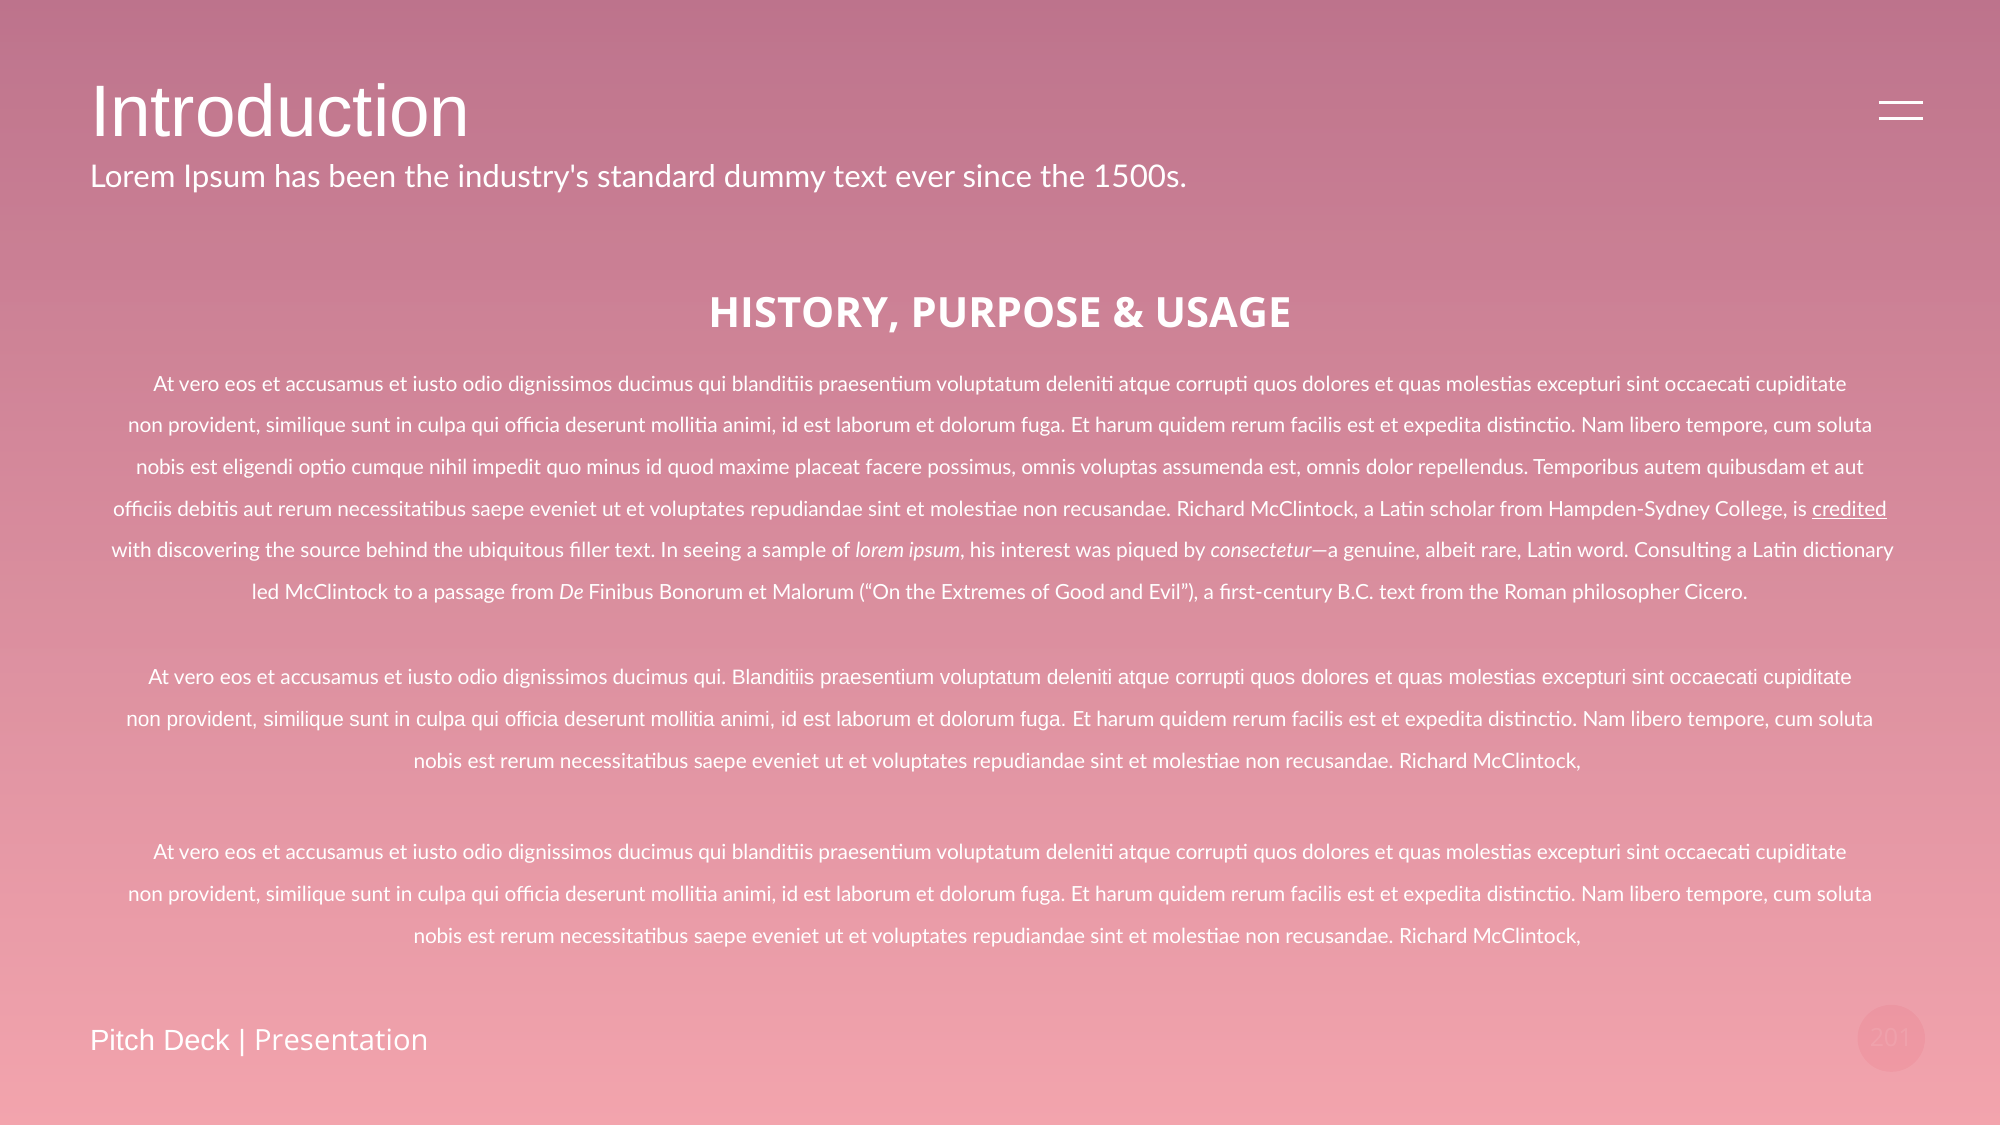

# Introduction
Lorem Ipsum has been the industry's standard dummy text ever since the 1500s.
HISTORY, PURPOSE & USAGE
At vero eos et accusamus et iusto odio dignissimos ducimus qui blanditiis praesentium voluptatum deleniti atque corrupti quos dolores et quas molestias excepturi sint occaecati cupiditate
non provident, similique sunt in culpa qui officia deserunt mollitia animi, id est laborum et dolorum fuga. Et harum quidem rerum facilis est et expedita distinctio. Nam libero tempore, cum soluta nobis est eligendi optio cumque nihil impedit quo minus id quod maxime placeat facere possimus, omnis voluptas assumenda est, omnis dolor repellendus. Temporibus autem quibusdam et aut officiis debitis aut rerum necessitatibus saepe eveniet ut et voluptates repudiandae sint et molestiae non recusandae. Richard McClintock, a Latin scholar from Hampden-Sydney College, is credited with discovering the source behind the ubiquitous filler text. In seeing a sample of lorem ipsum, his interest was piqued by consectetur—a genuine, albeit rare, Latin word. Consulting a Latin dictionary led McClintock to a passage from De Finibus Bonorum et Malorum (“On the Extremes of Good and Evil”), a first-century B.C. text from the Roman philosopher Cicero.
At vero eos et accusamus et iusto odio dignissimos ducimus qui. Blanditiis praesentium voluptatum deleniti atque corrupti quos dolores et quas molestias excepturi sint occaecati cupiditate
non provident, similique sunt in culpa qui officia deserunt mollitia animi, id est laborum et dolorum fuga. Et harum quidem rerum facilis est et expedita distinctio. Nam libero tempore, cum soluta nobis est rerum necessitatibus saepe eveniet ut et voluptates repudiandae sint et molestiae non recusandae. Richard McClintock,
At vero eos et accusamus et iusto odio dignissimos ducimus qui blanditiis praesentium voluptatum deleniti atque corrupti quos dolores et quas molestias excepturi sint occaecati cupiditate
non provident, similique sunt in culpa qui officia deserunt mollitia animi, id est laborum et dolorum fuga. Et harum quidem rerum facilis est et expedita distinctio. Nam libero tempore, cum soluta nobis est rerum necessitatibus saepe eveniet ut et voluptates repudiandae sint et molestiae non recusandae. Richard McClintock,
Pitch Deck | Presentation
201